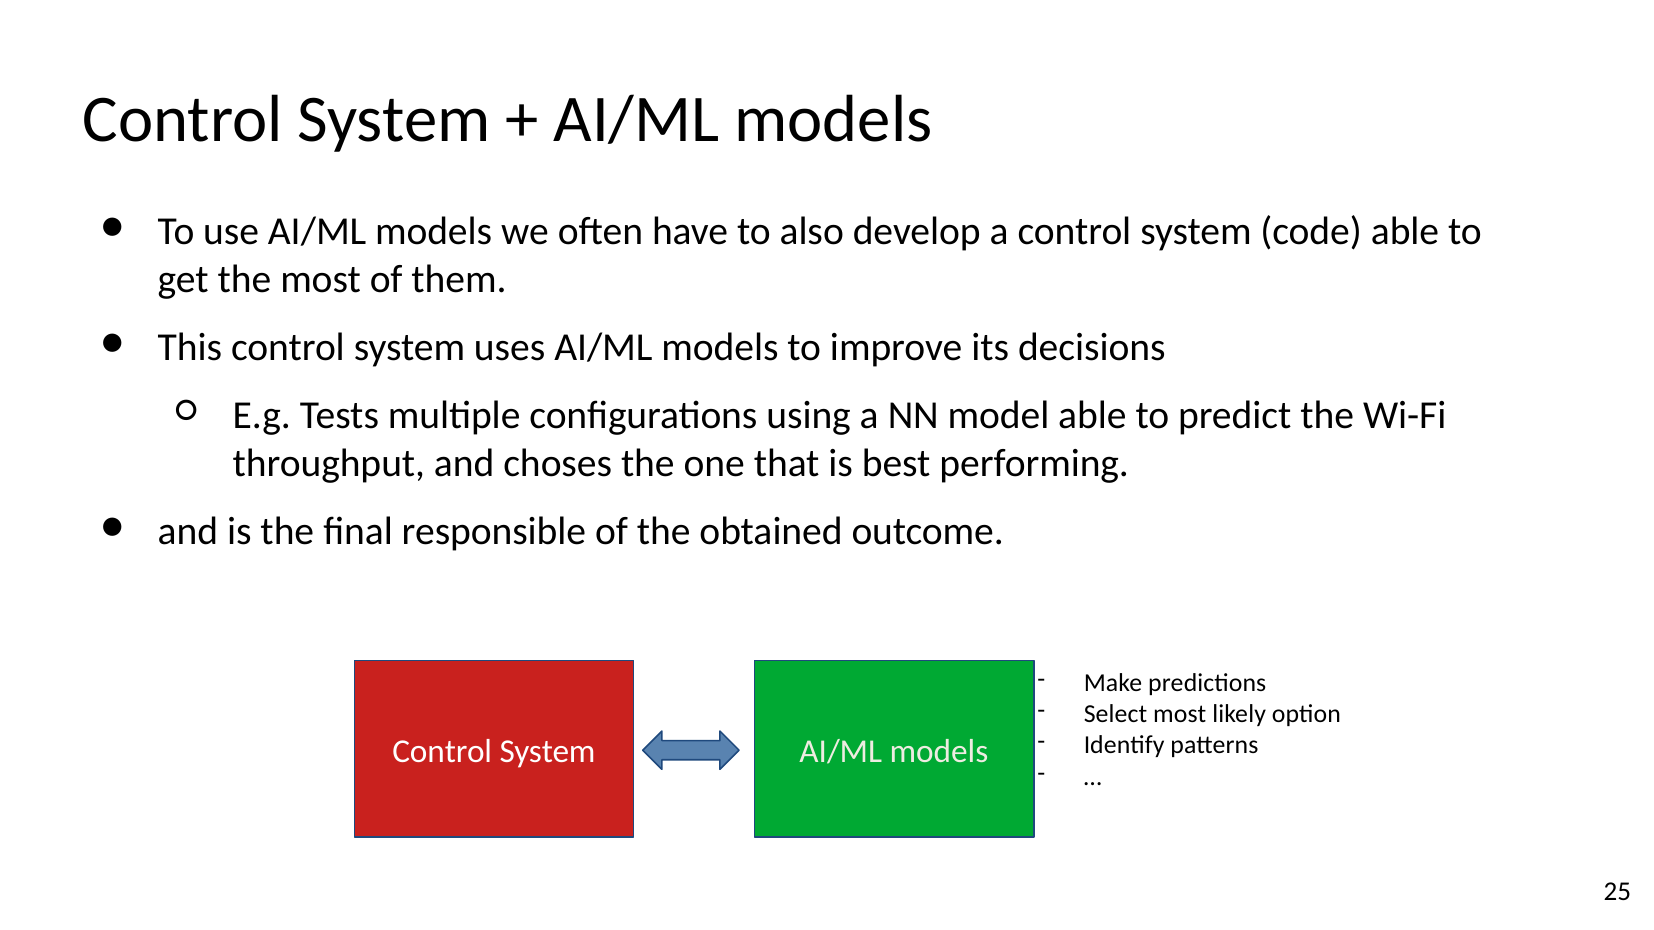

# Control System + AI/ML models
To use AI/ML models we often have to also develop a control system (code) able to get the most of them.
This control system uses AI/ML models to improve its decisions
E.g. Tests multiple configurations using a NN model able to predict the Wi-Fi throughput, and choses the one that is best performing.
and is the final responsible of the obtained outcome.

Make predictions
Select most likely option
Identify patterns
…
Control System
AI/ML models

25